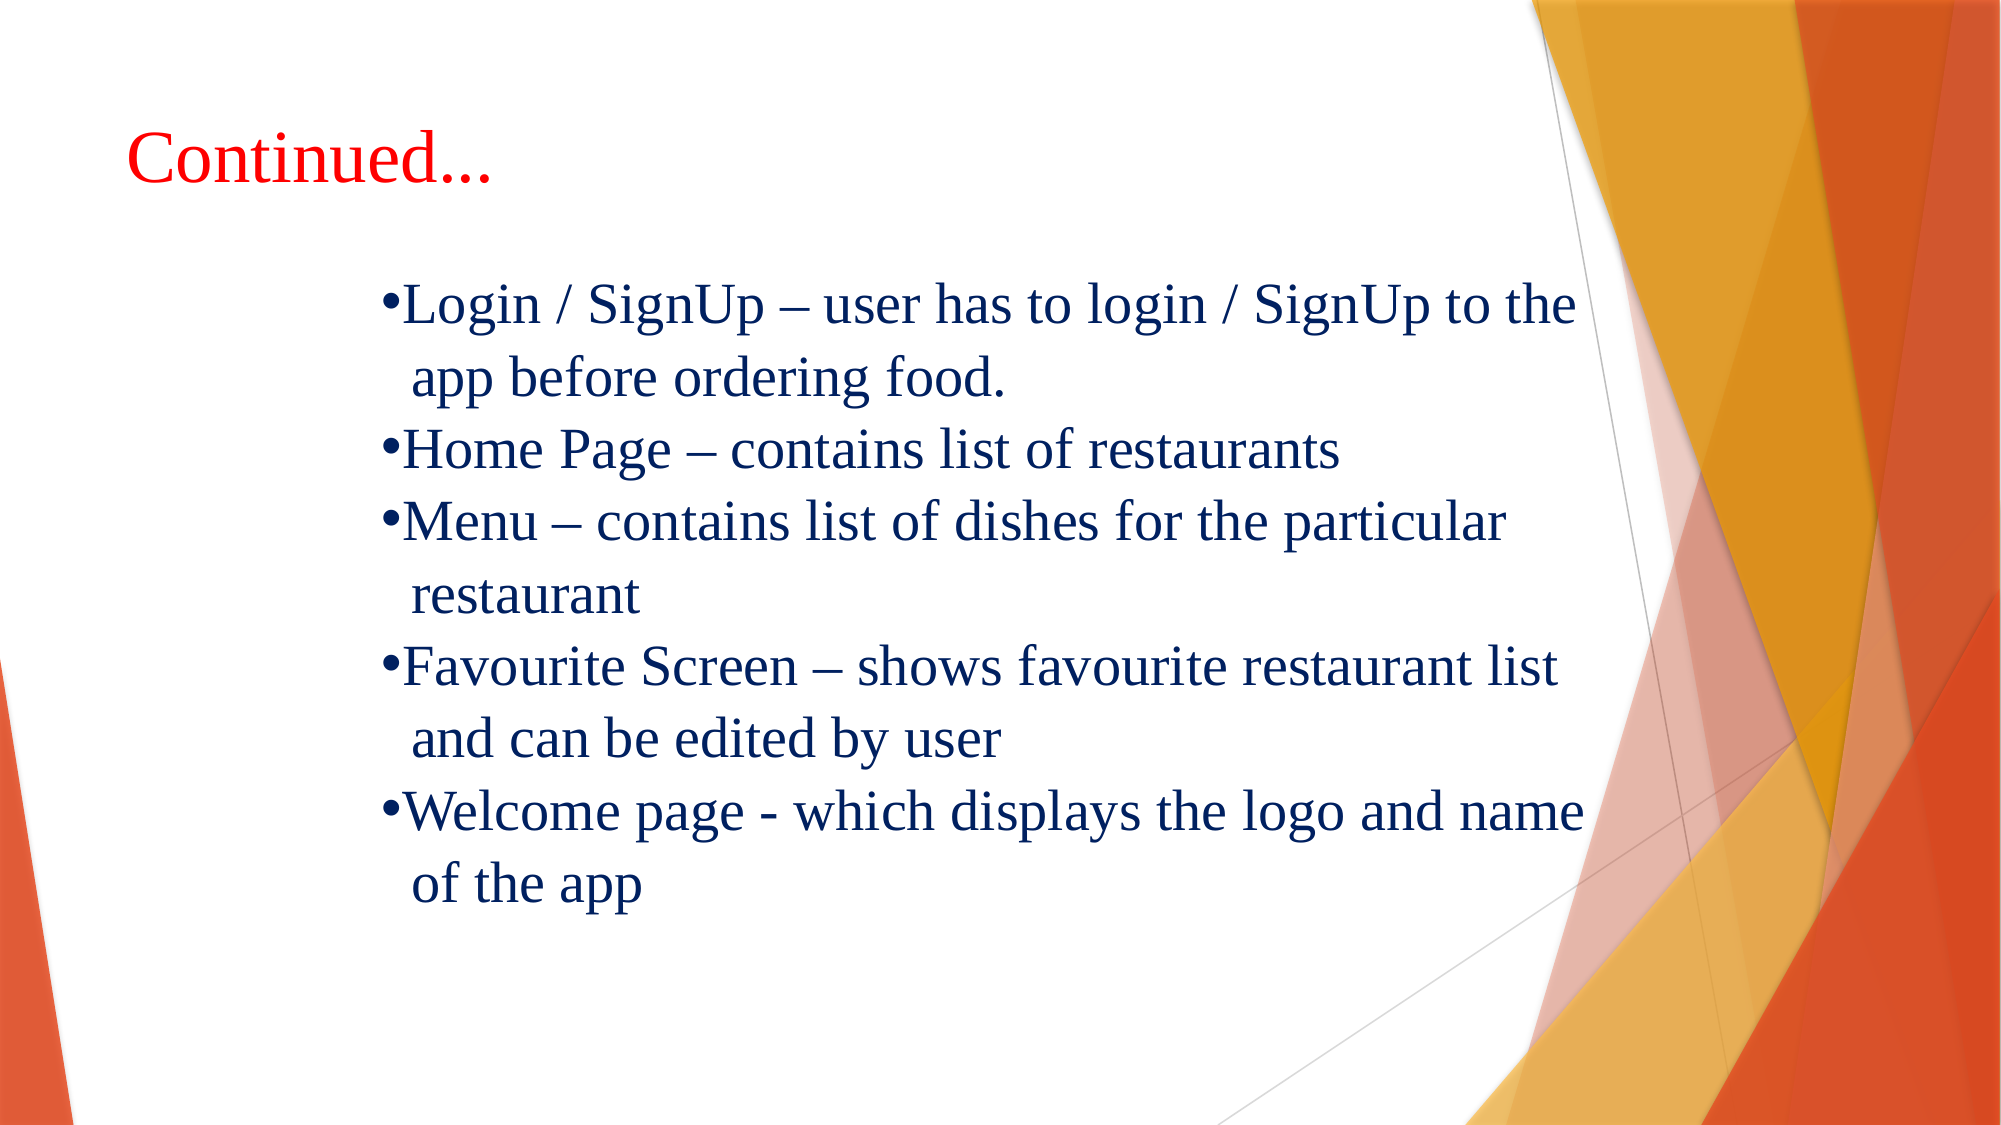

# Continued...
Login / SignUp – user has to login / SignUp to the
  app before ordering food.
Home Page – contains list of restaurants
Menu – contains list of dishes for the particular
  restaurant
Favourite Screen – shows favourite restaurant list
  and can be edited by user
Welcome page - which displays the logo and name
  of the app